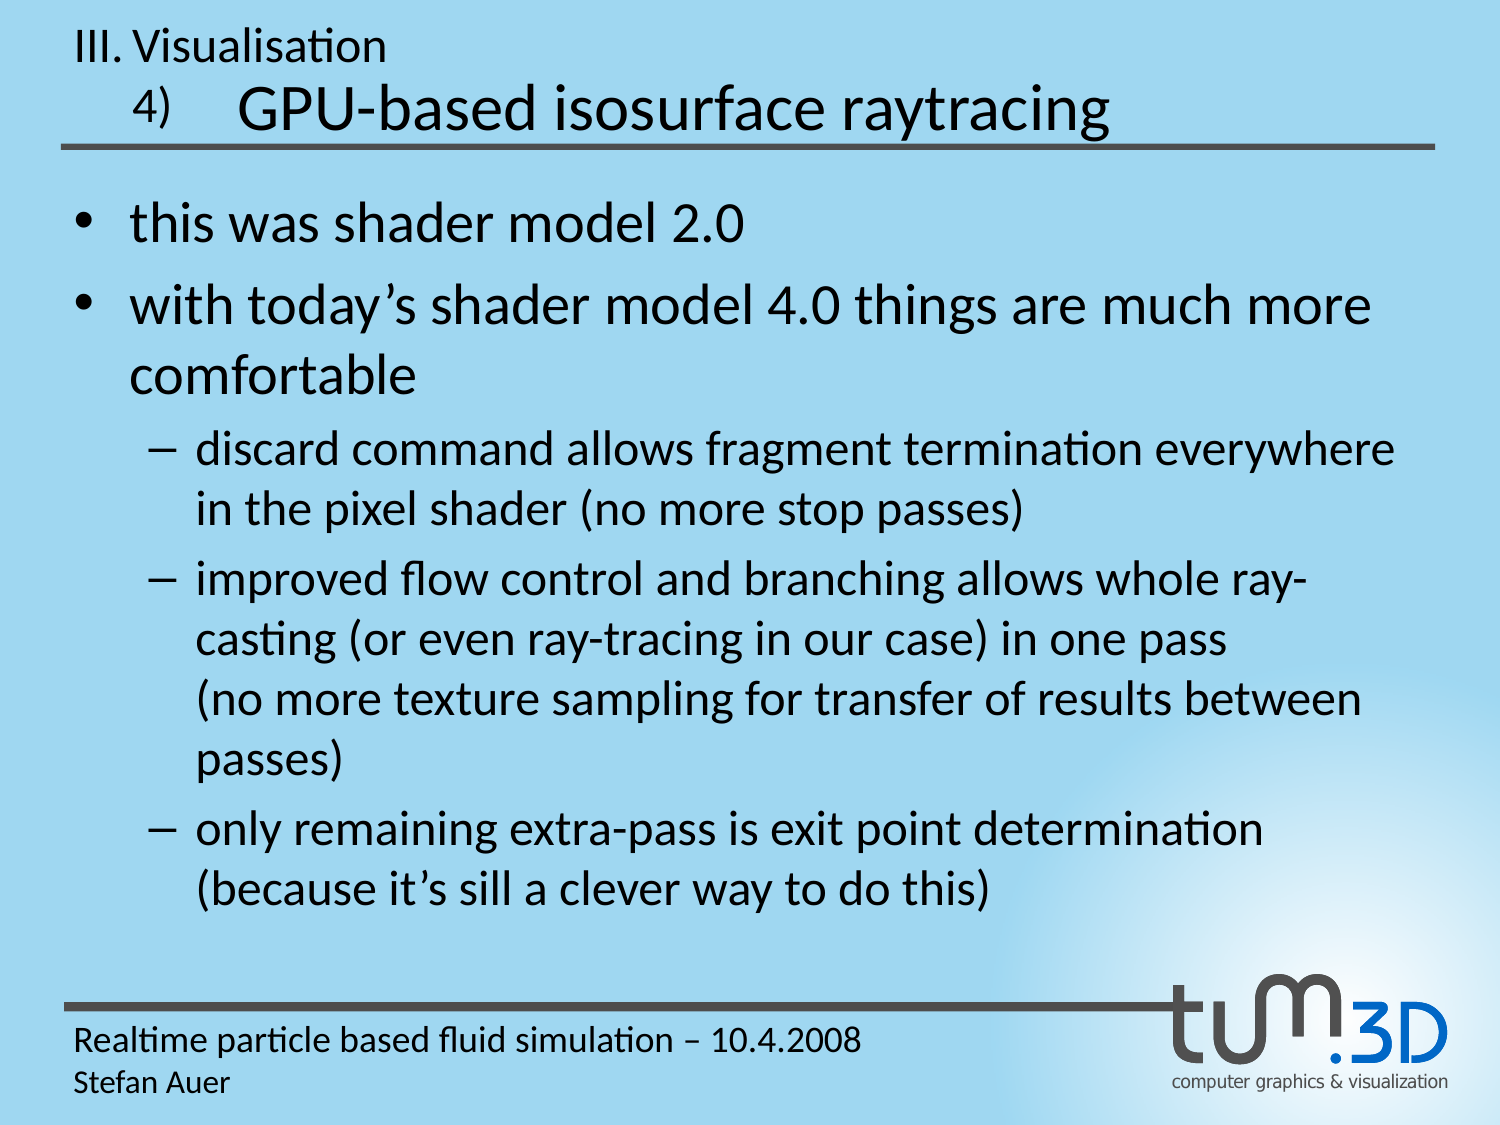

III.
Visualisation
GPU-based isosurface raytracing
4)
this was shader model 2.0
with today’s shader model 4.0 things are much more comfortable
discard command allows fragment termination everywhere in the pixel shader (no more stop passes)
improved flow control and branching allows whole ray-casting (or even ray-tracing in our case) in one pass
(no more texture sampling for transfer of results between passes)
only remaining extra-pass is exit point determination
(because it’s sill a clever way to do this)